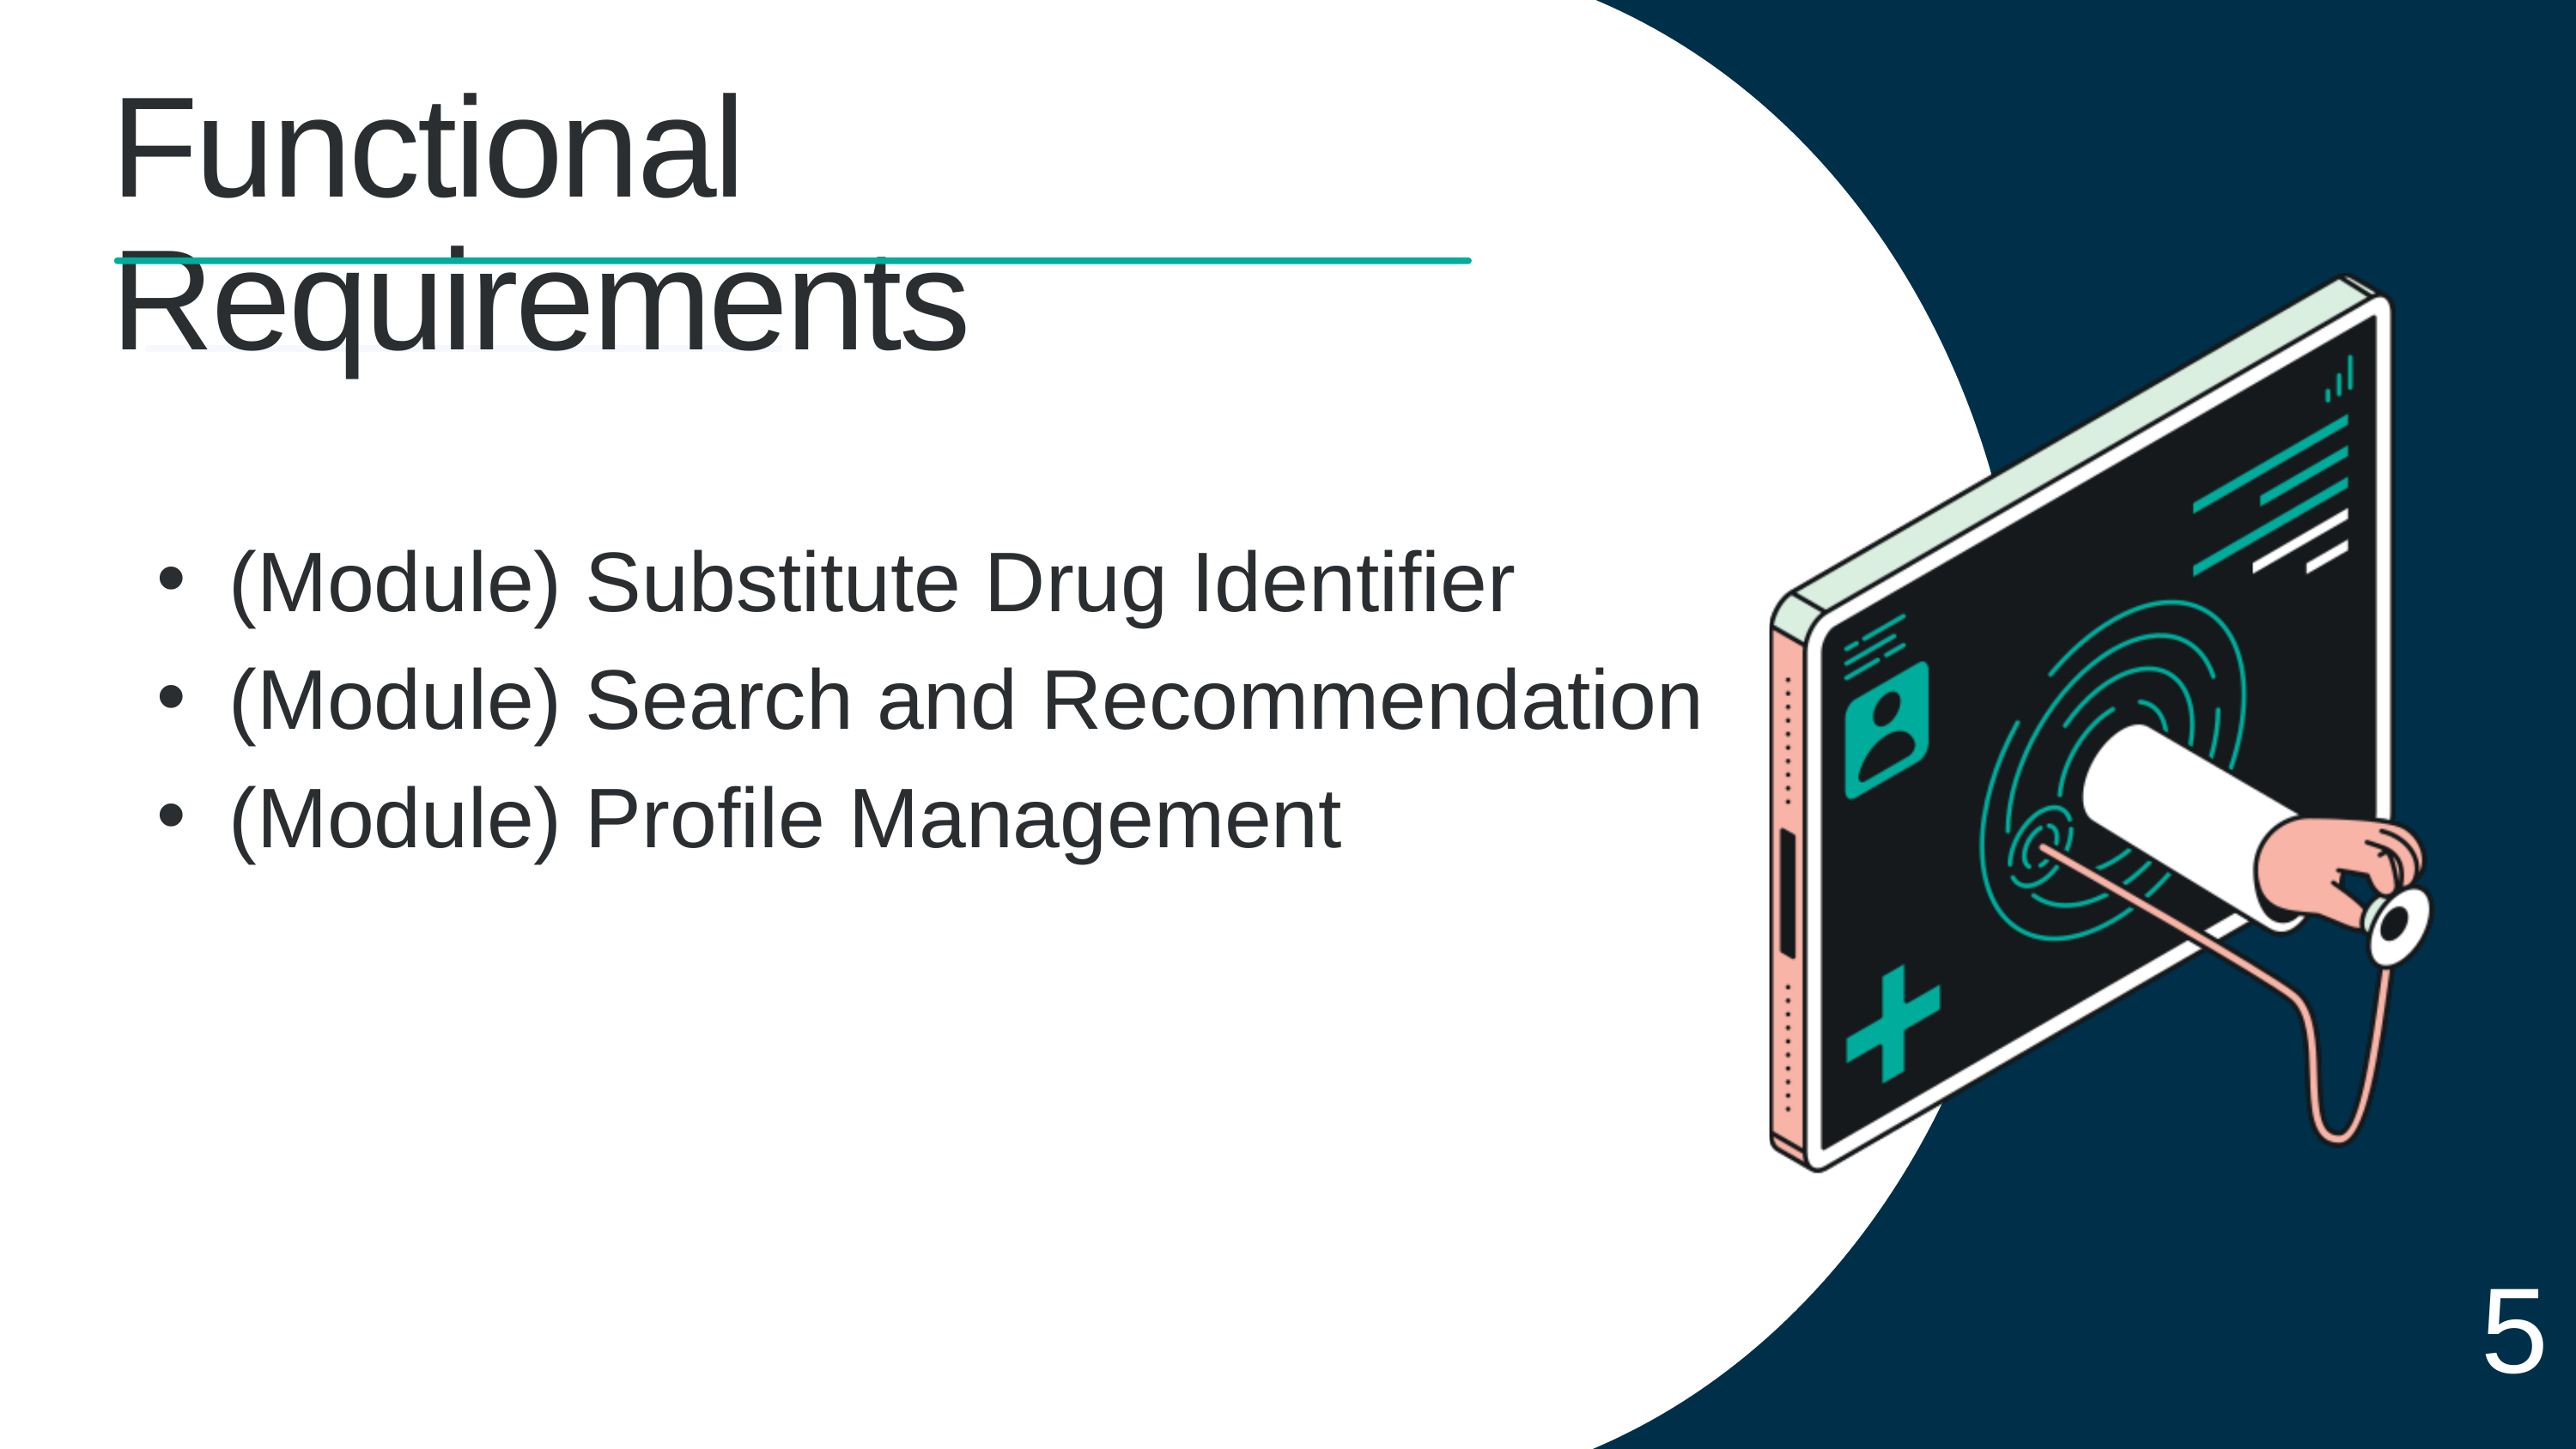

Functional Requirements

(Module) Substitute Drug Identifier
(Module) Search and Recommendation
(Module) Profile Management
5